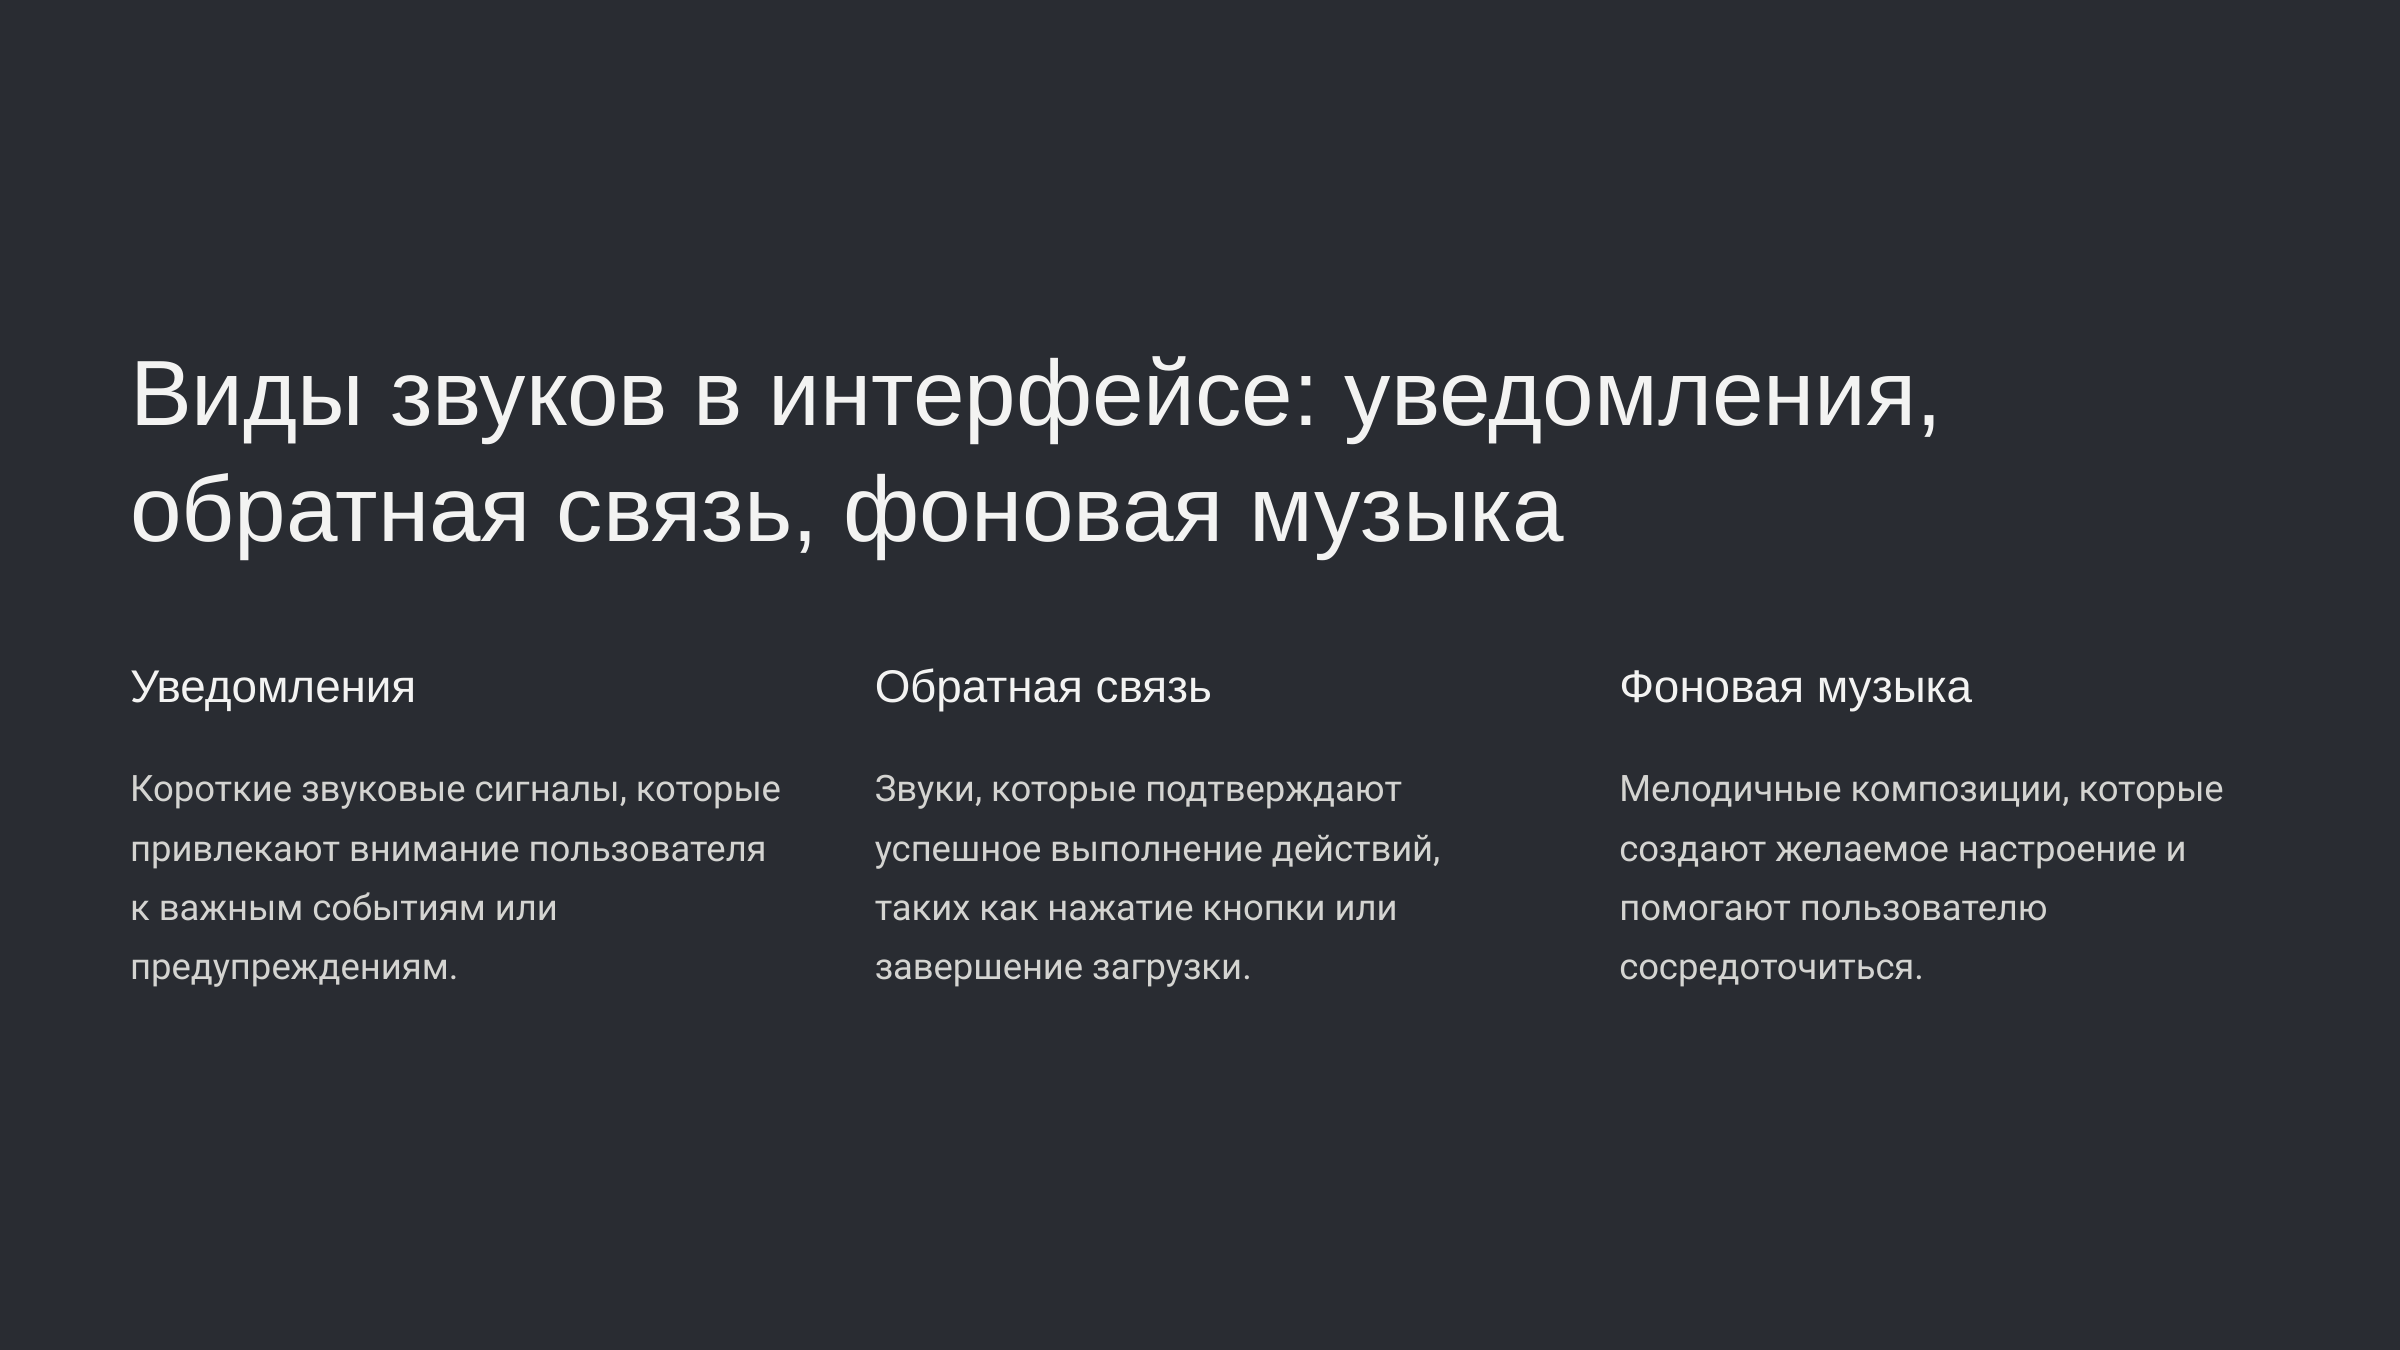

Виды звуков в интерфейсе: уведомления, обратная связь, фоновая музыка
Уведомления
Обратная связь
Фоновая музыка
Короткие звуковые сигналы, которые привлекают внимание пользователя к важным событиям или предупреждениям.
Звуки, которые подтверждают успешное выполнение действий, таких как нажатие кнопки или завершение загрузки.
Мелодичные композиции, которые создают желаемое настроение и помогают пользователю сосредоточиться.